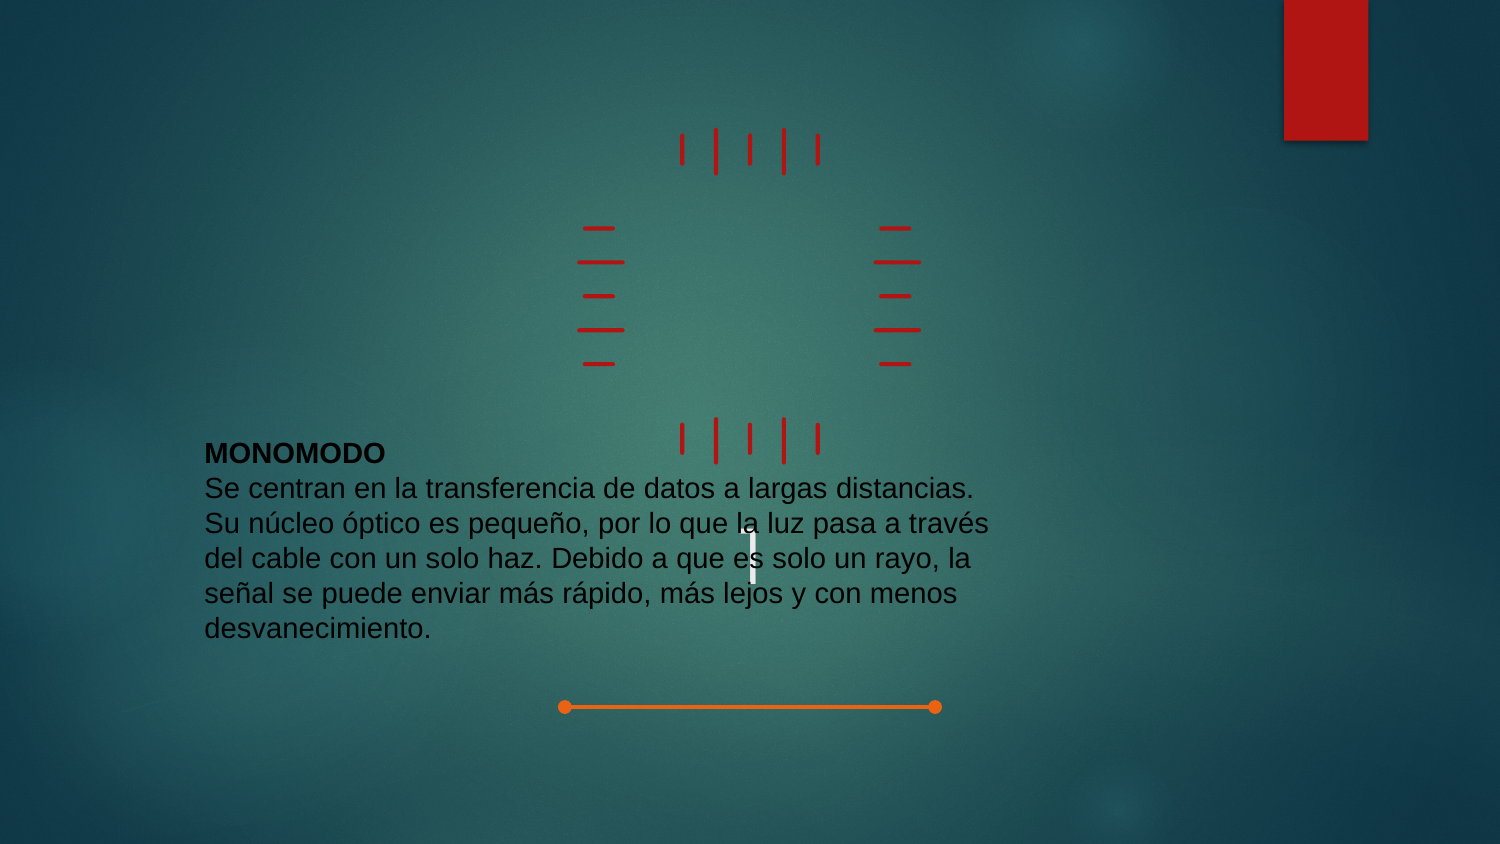

MONOMODO
Se centran en la transferencia de datos a largas distancias. Su núcleo óptico es pequeño, por lo que la luz pasa a través del cable con un solo haz. Debido a que es solo un rayo, la señal se puede enviar más rápido, más lejos y con menos desvanecimiento.
# 1